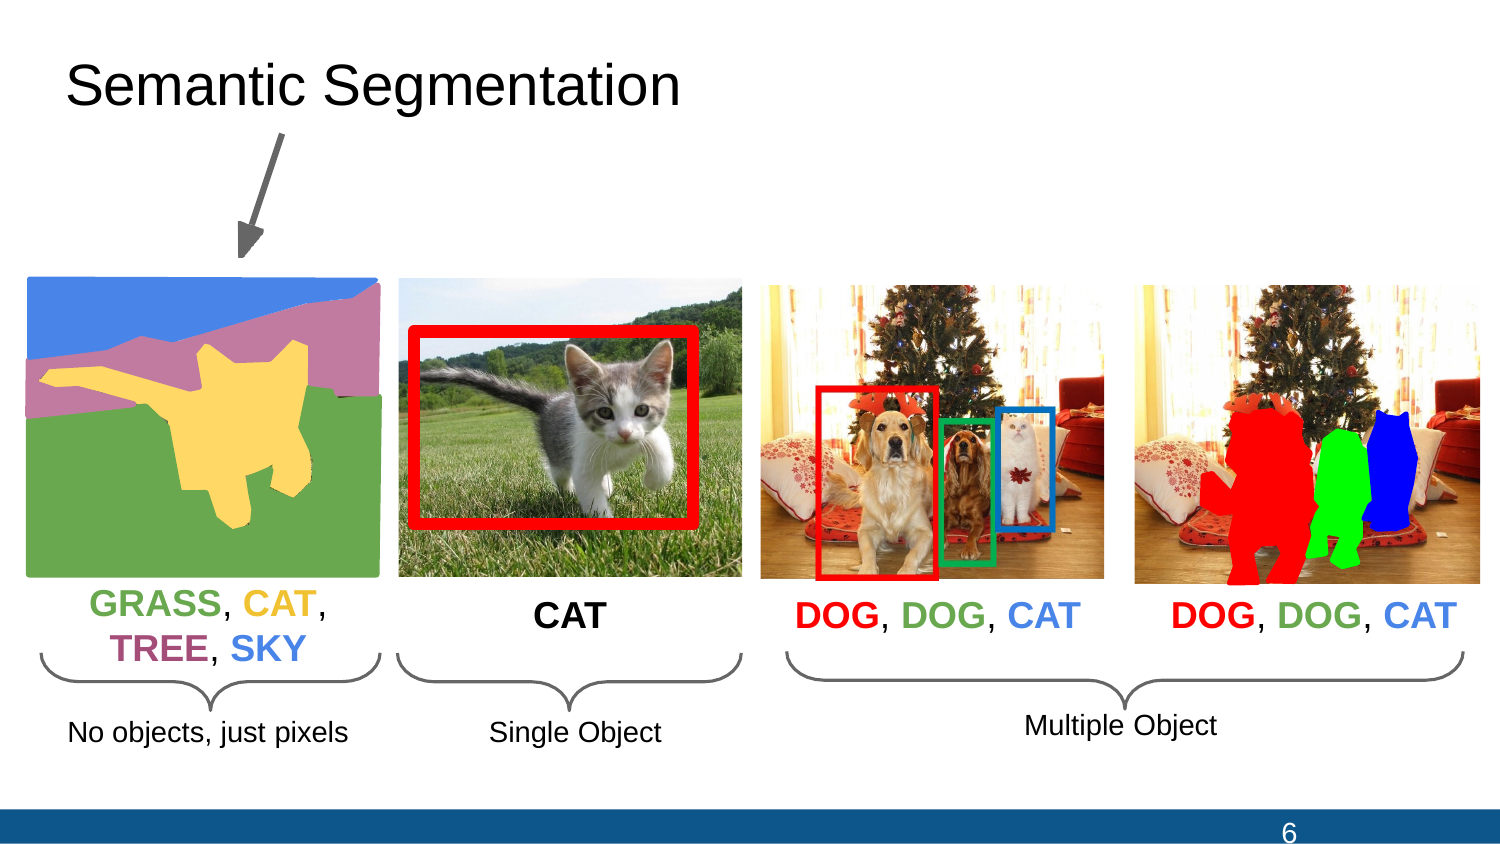

# Semantic Segmentation

GRASS, CAT,
TREE, SKY
CAT
DOG, DOG, CAT
DOG, DOG, CAT

Multiple Object
No objects, just pixels
Single Object
6